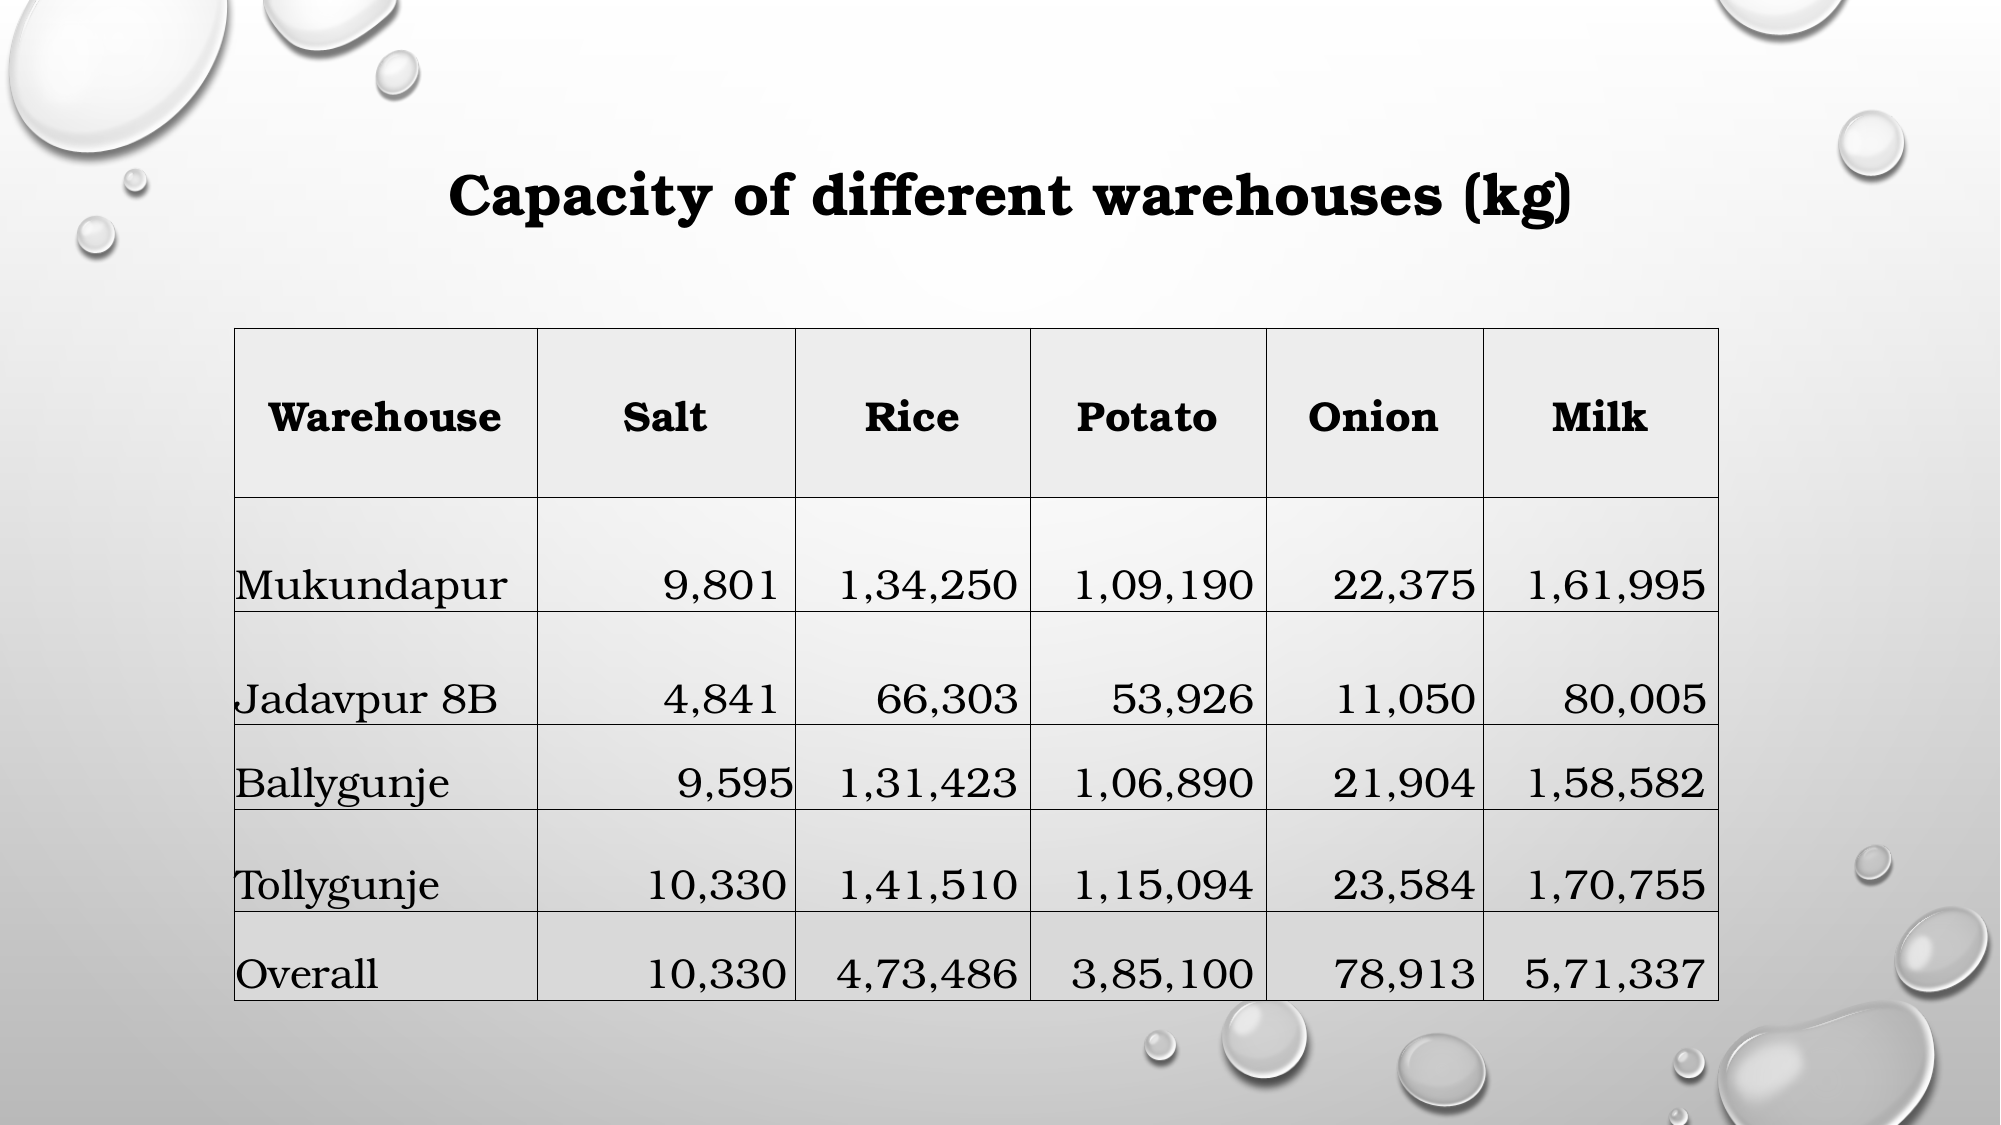

Capacity of different warehouses (kg)
| Warehouse | Salt | Rice | Potato | Onion | Milk |
| --- | --- | --- | --- | --- | --- |
| Mukundapur | 9,801 | 1,34,250 | 1,09,190 | 22,375 | 1,61,995 |
| Jadavpur 8B | 4,841 | 66,303 | 53,926 | 11,050 | 80,005 |
| Ballygunje | 9,595 | 1,31,423 | 1,06,890 | 21,904 | 1,58,582 |
| Tollygunje | 10,330 | 1,41,510 | 1,15,094 | 23,584 | 1,70,755 |
| Overall | 10,330 | 4,73,486 | 3,85,100 | 78,913 | 5,71,337 |